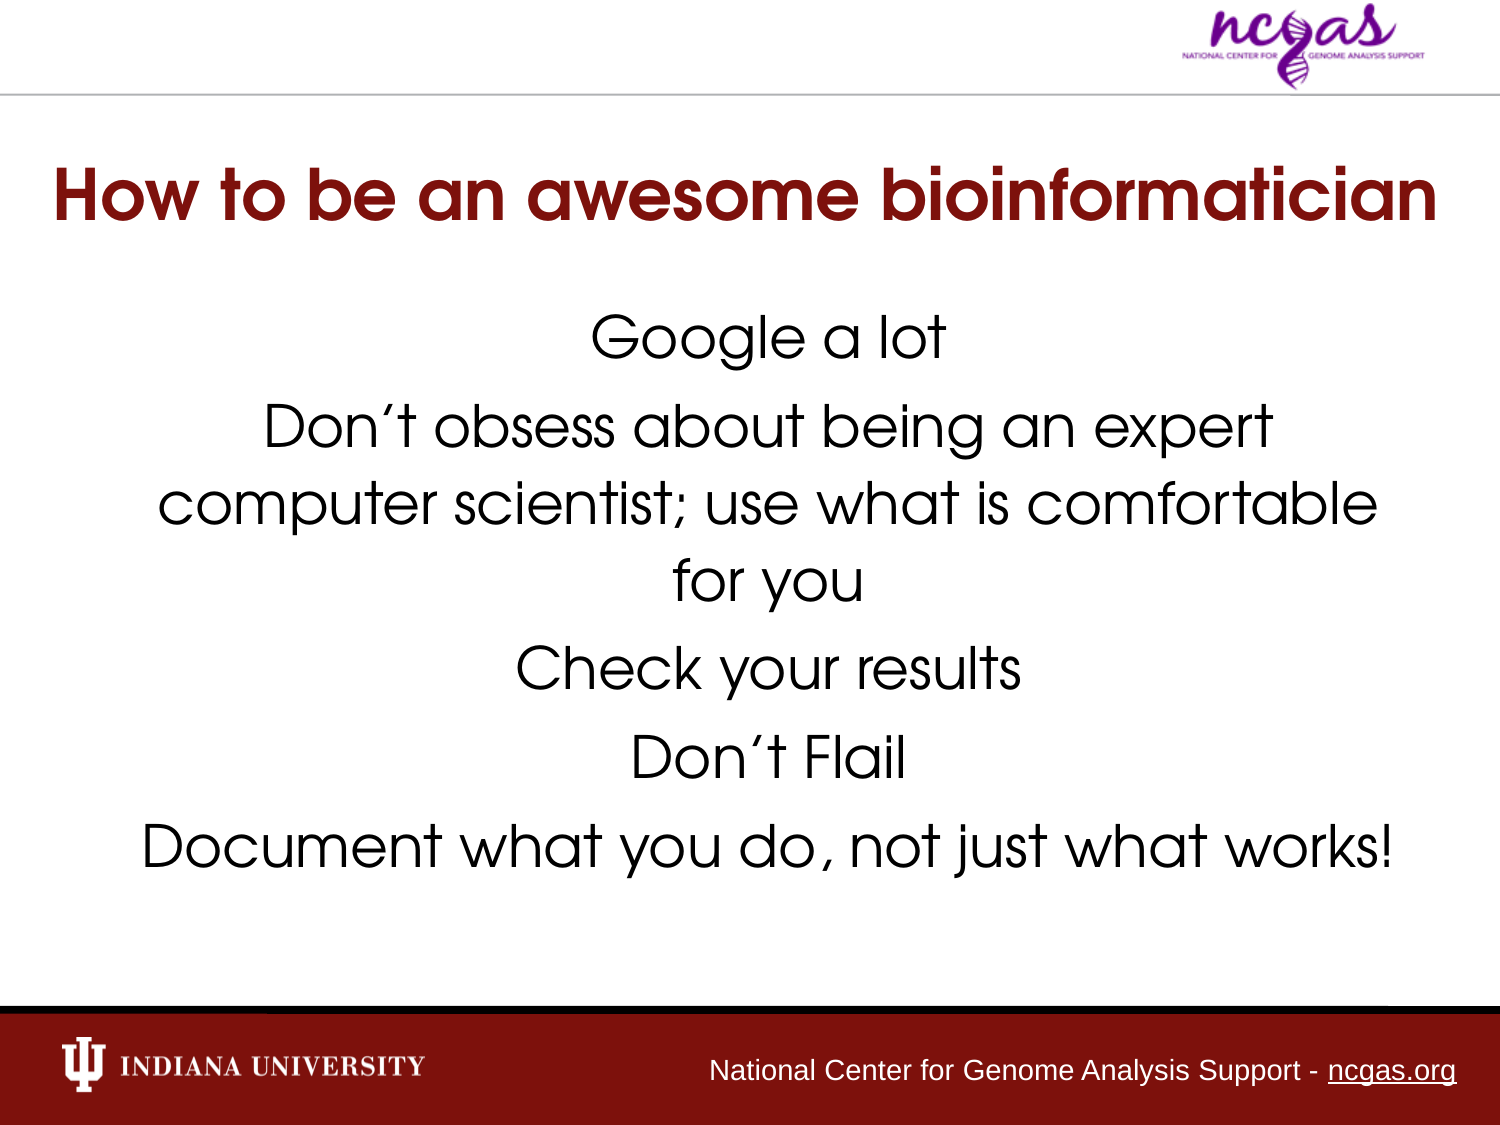

How to be an awesome bioinformatician
Google a lot
Don’t obsess about being an expert computer scientist; use what is comfortable for you
Check your results
Don’t Flail
Document what you do, not just what works!
National Center for Genome Analysis Support - ncgas.org